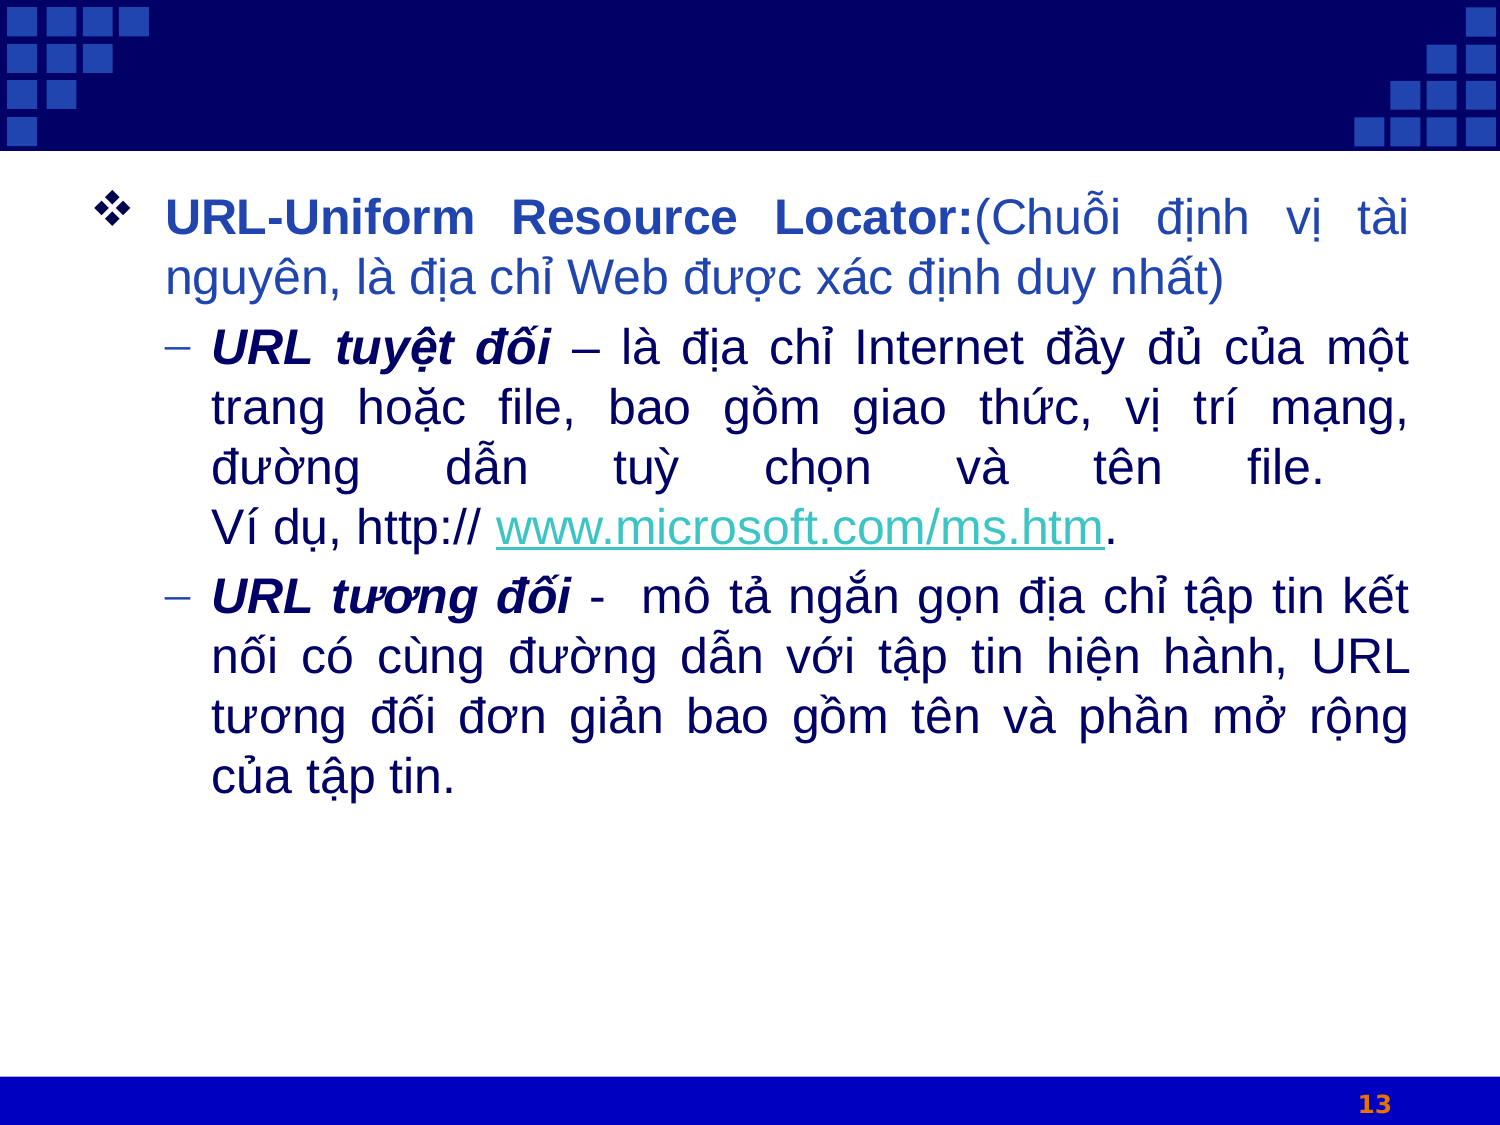

#
URL-Uniform Resource Locator:(Chuỗi định vị tài nguyên, là địa chỉ Web được xác định duy nhất)
URL tuyệt đối – là địa chỉ Internet đầy đủ của một trang hoặc file, bao gồm giao thức, vị trí mạng, đường dẫn tuỳ chọn và tên file.
Ví dụ, http:// www.microsoft.com/ms.htm.
URL tương đối -  mô tả ngắn gọn địa chỉ tập tin kết nối có cùng đường dẫn với tập tin hiện hành, URL tương đối đơn giản bao gồm tên và phần mở rộng của tập tin.

13